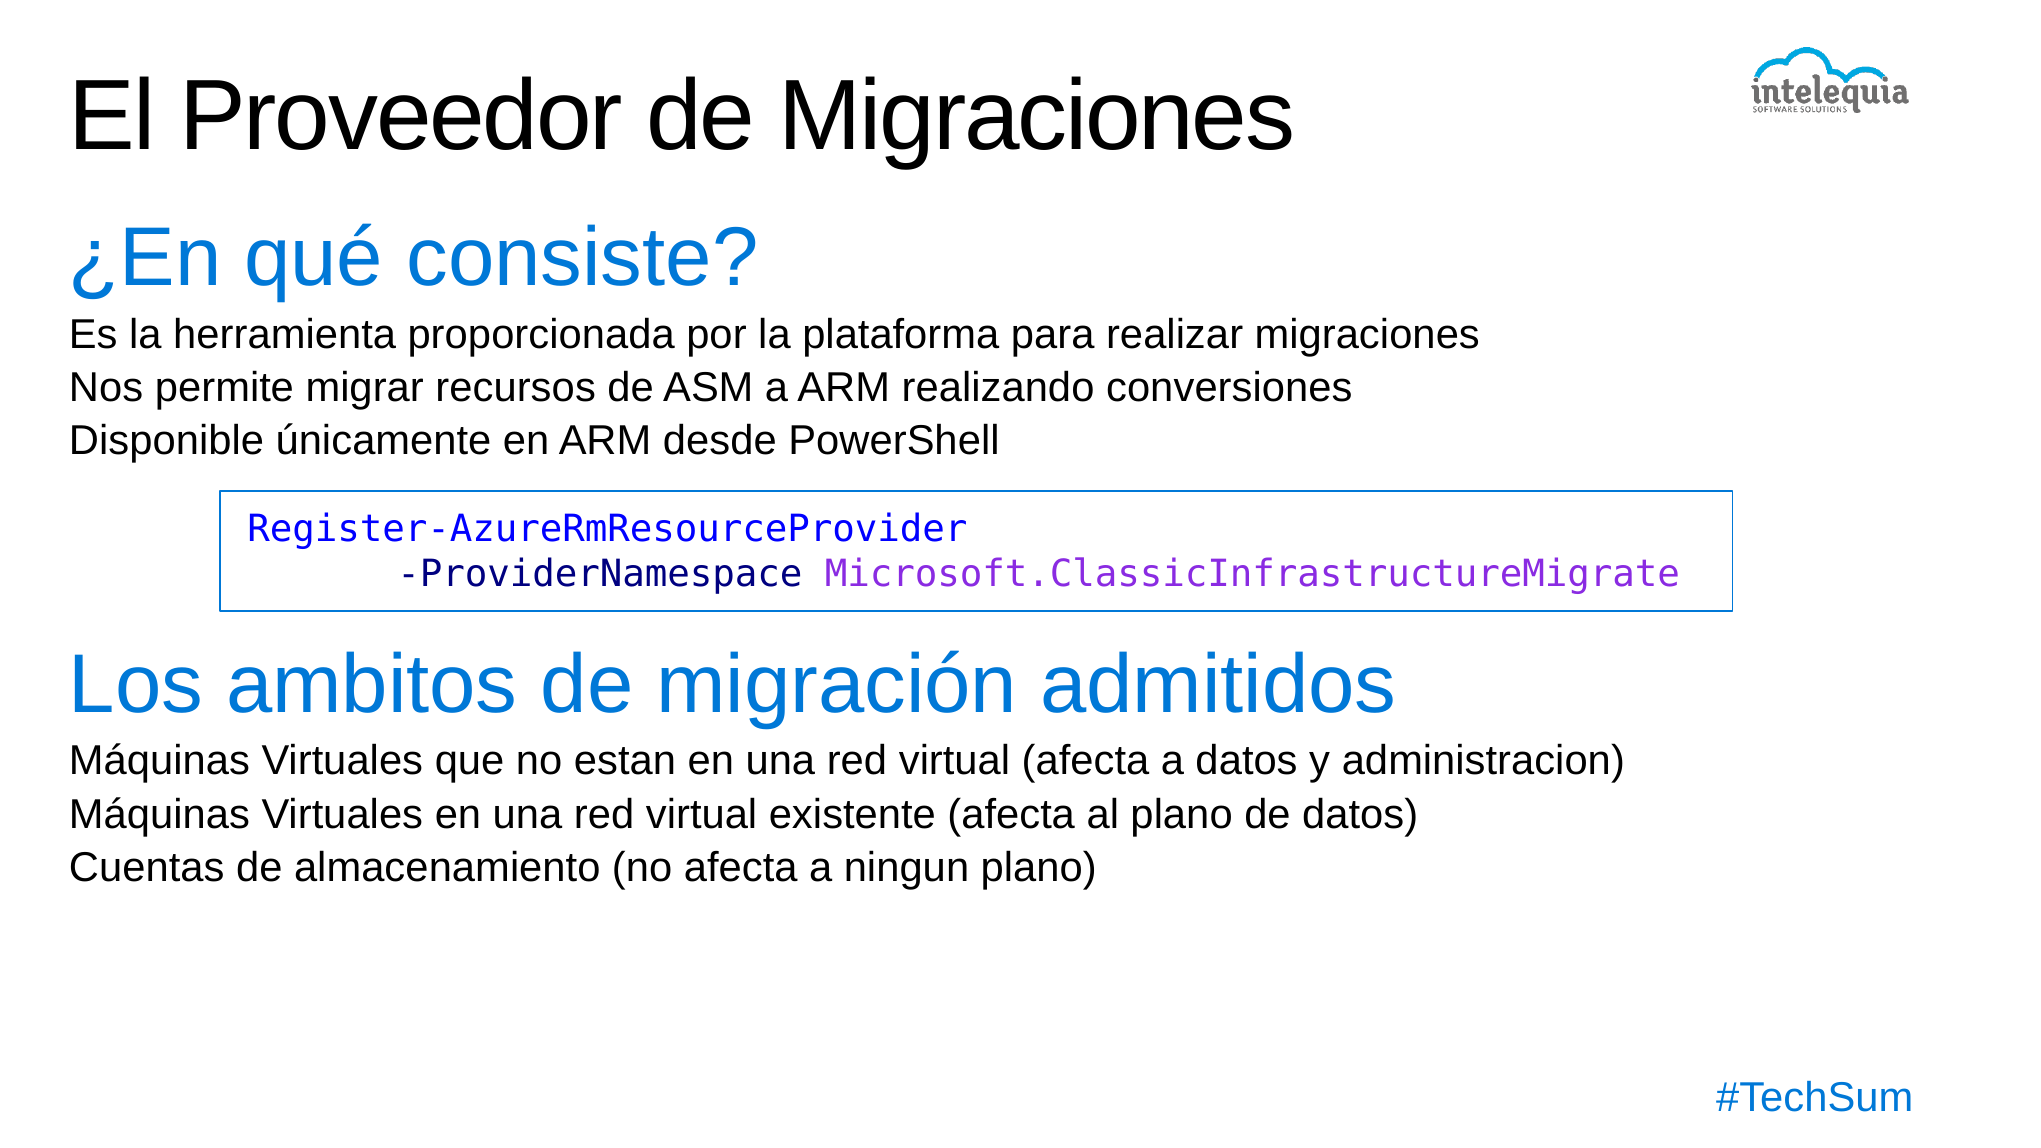

# El Proveedor de Migraciones
¿En qué consiste?
Es la herramienta proporcionada por la plataforma para realizar migraciones
Nos permite migrar recursos de ASM a ARM realizando conversiones
Disponible únicamente en ARM desde PowerShell

Los ambitos de migración admitidos
Máquinas Virtuales que no estan en una red virtual (afecta a datos y administracion)
Máquinas Virtuales en una red virtual existente (afecta al plano de datos)
Cuentas de almacenamiento (no afecta a ningun plano)

Register-AzureRmResourceProvider
	-ProviderNamespace Microsoft.ClassicInfrastructureMigrate